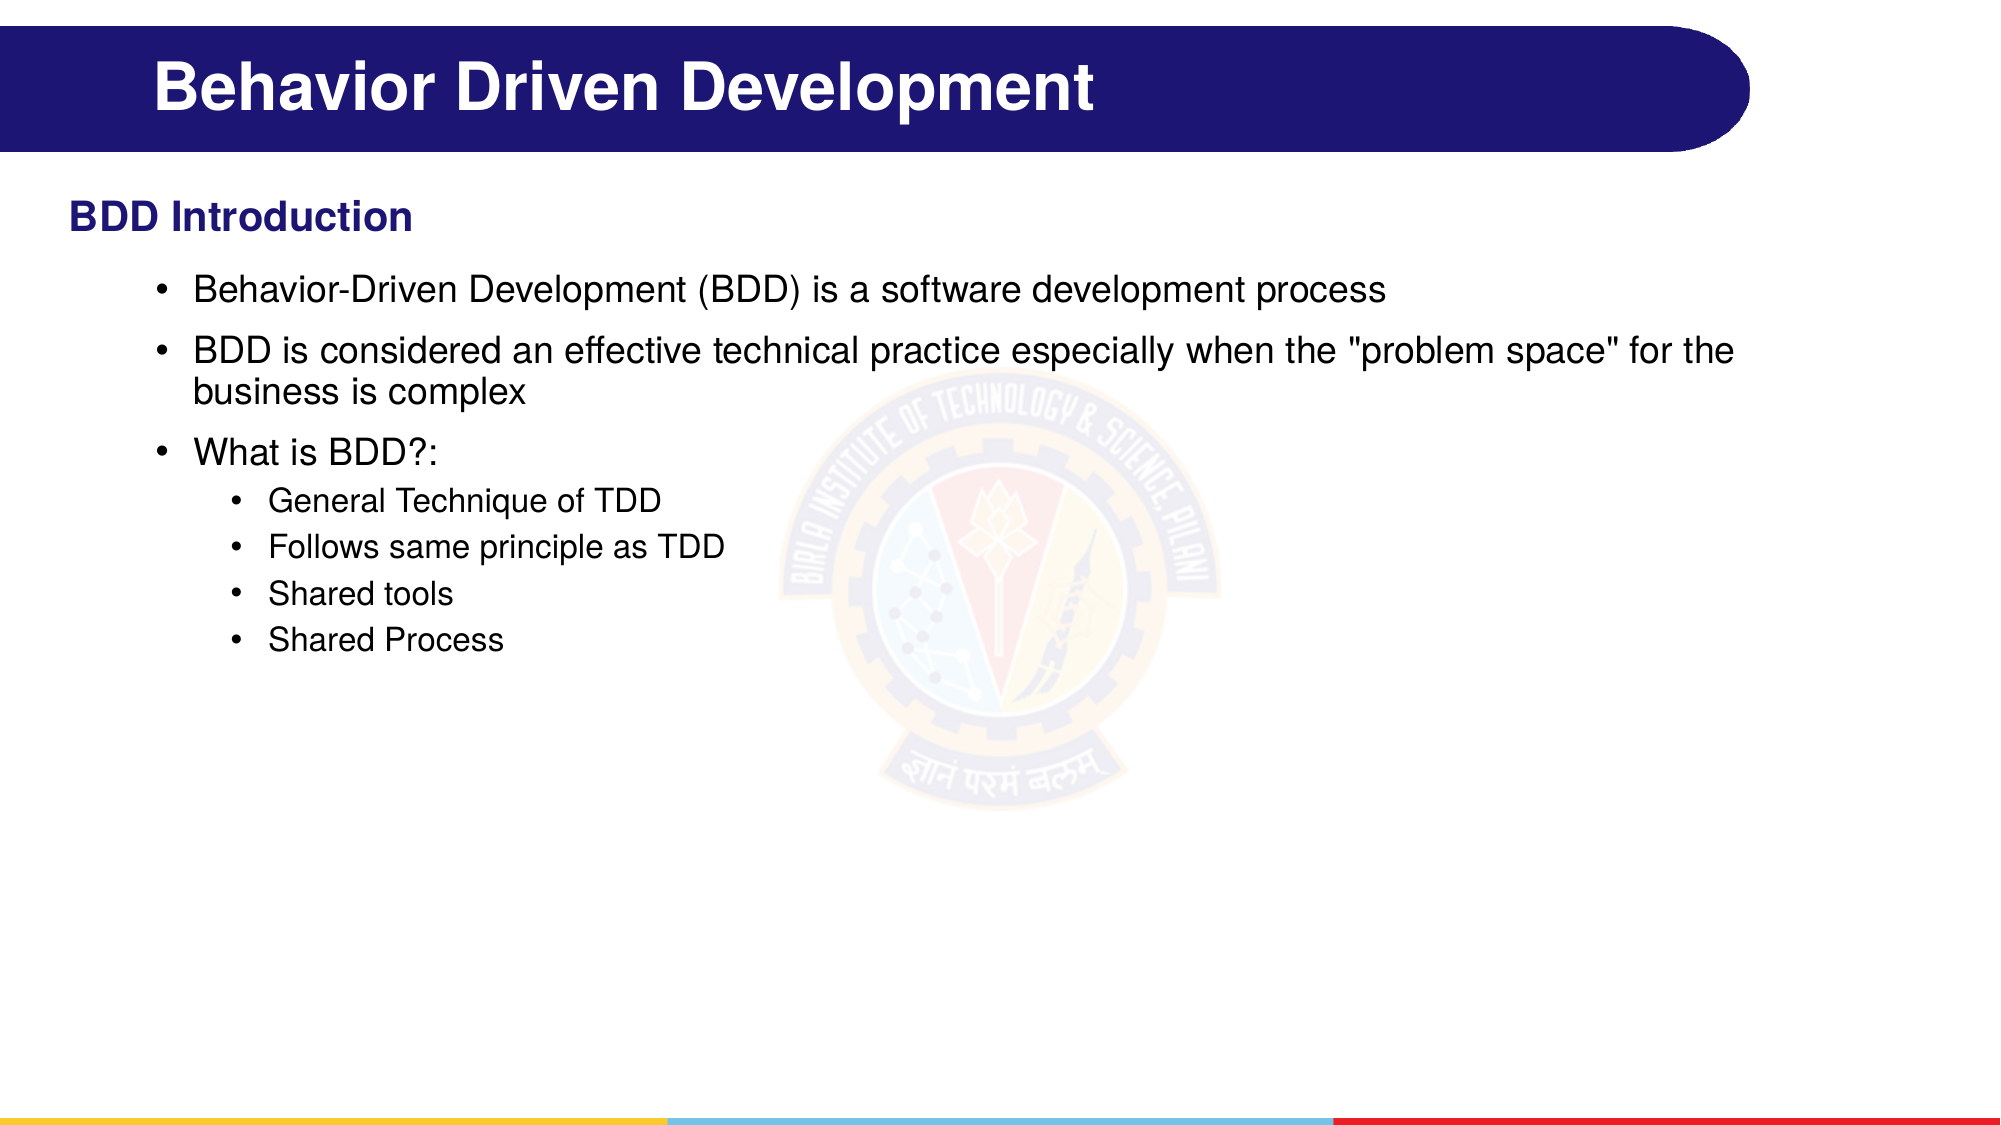

# Behavior Driven Development
BDD Introduction
Behavior-Driven Development (BDD) is a software development process
BDD is considered an effective technical practice especially when the "problem space" for the business is complex
What is BDD?:
General Technique of TDD
Follows same principle as TDD
Shared tools
Shared Process